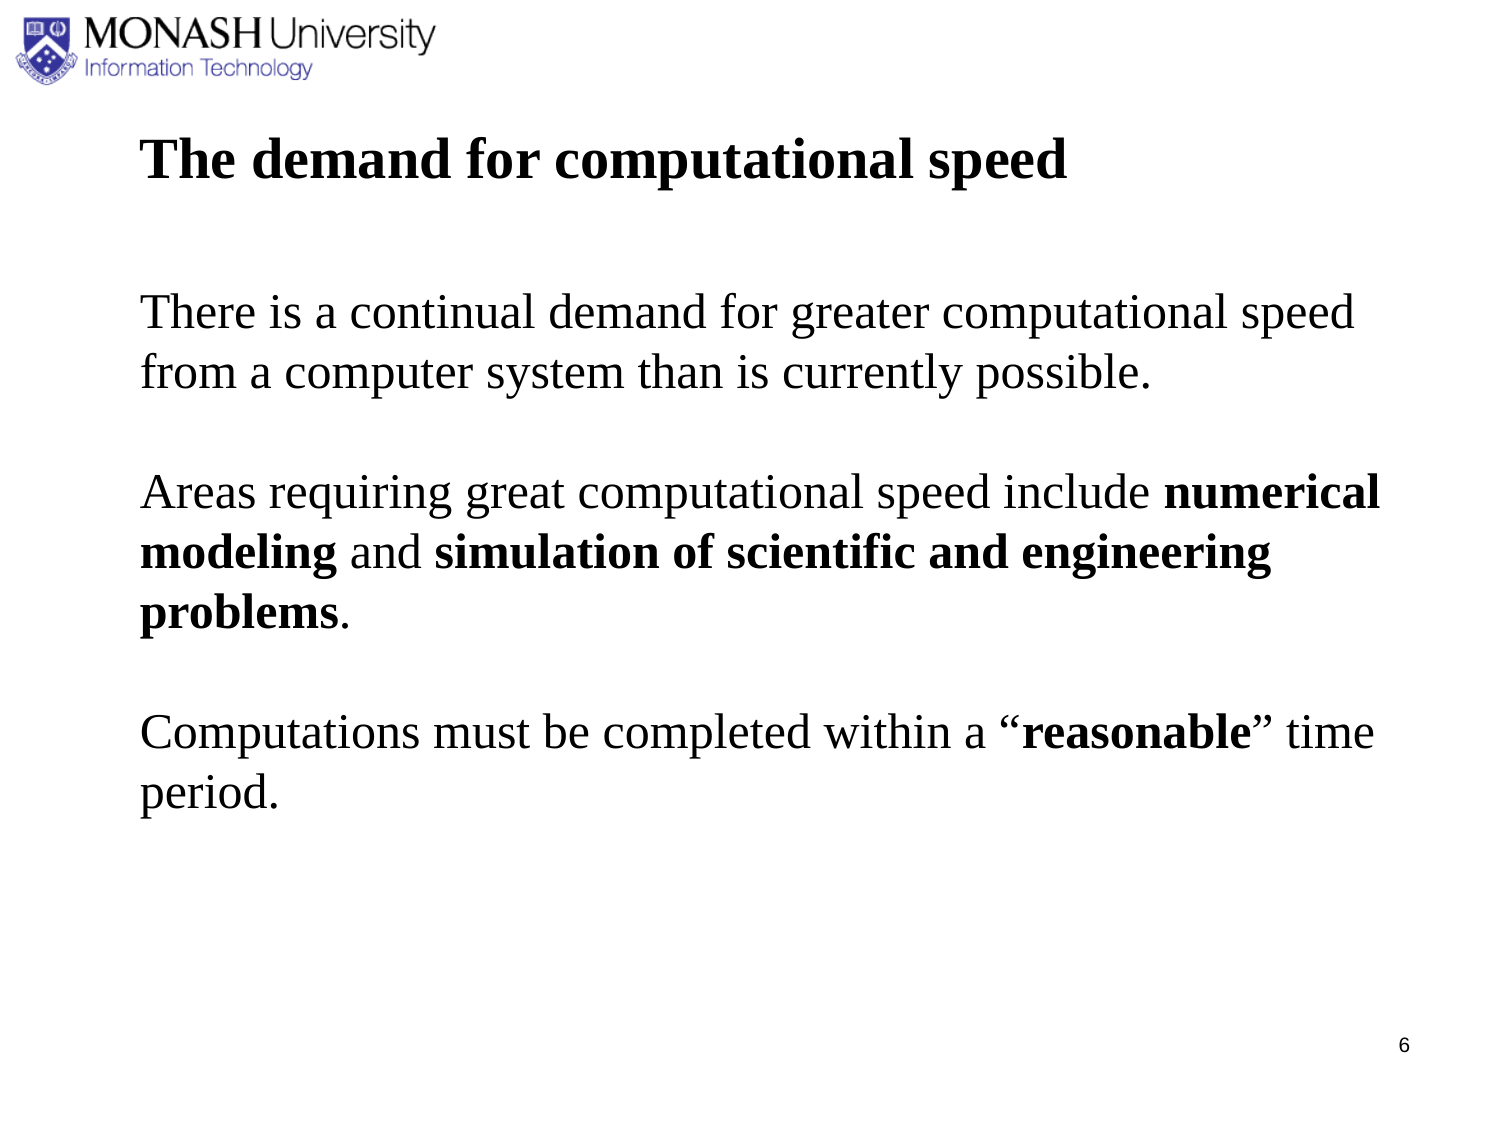

The demand for computational speed
There is a continual demand for greater computational speed from a computer system than is currently possible.

Areas requiring great computational speed include numerical modeling and simulation of scientific and engineering problems.

Computations must be completed within a “reasonable” time period.
6